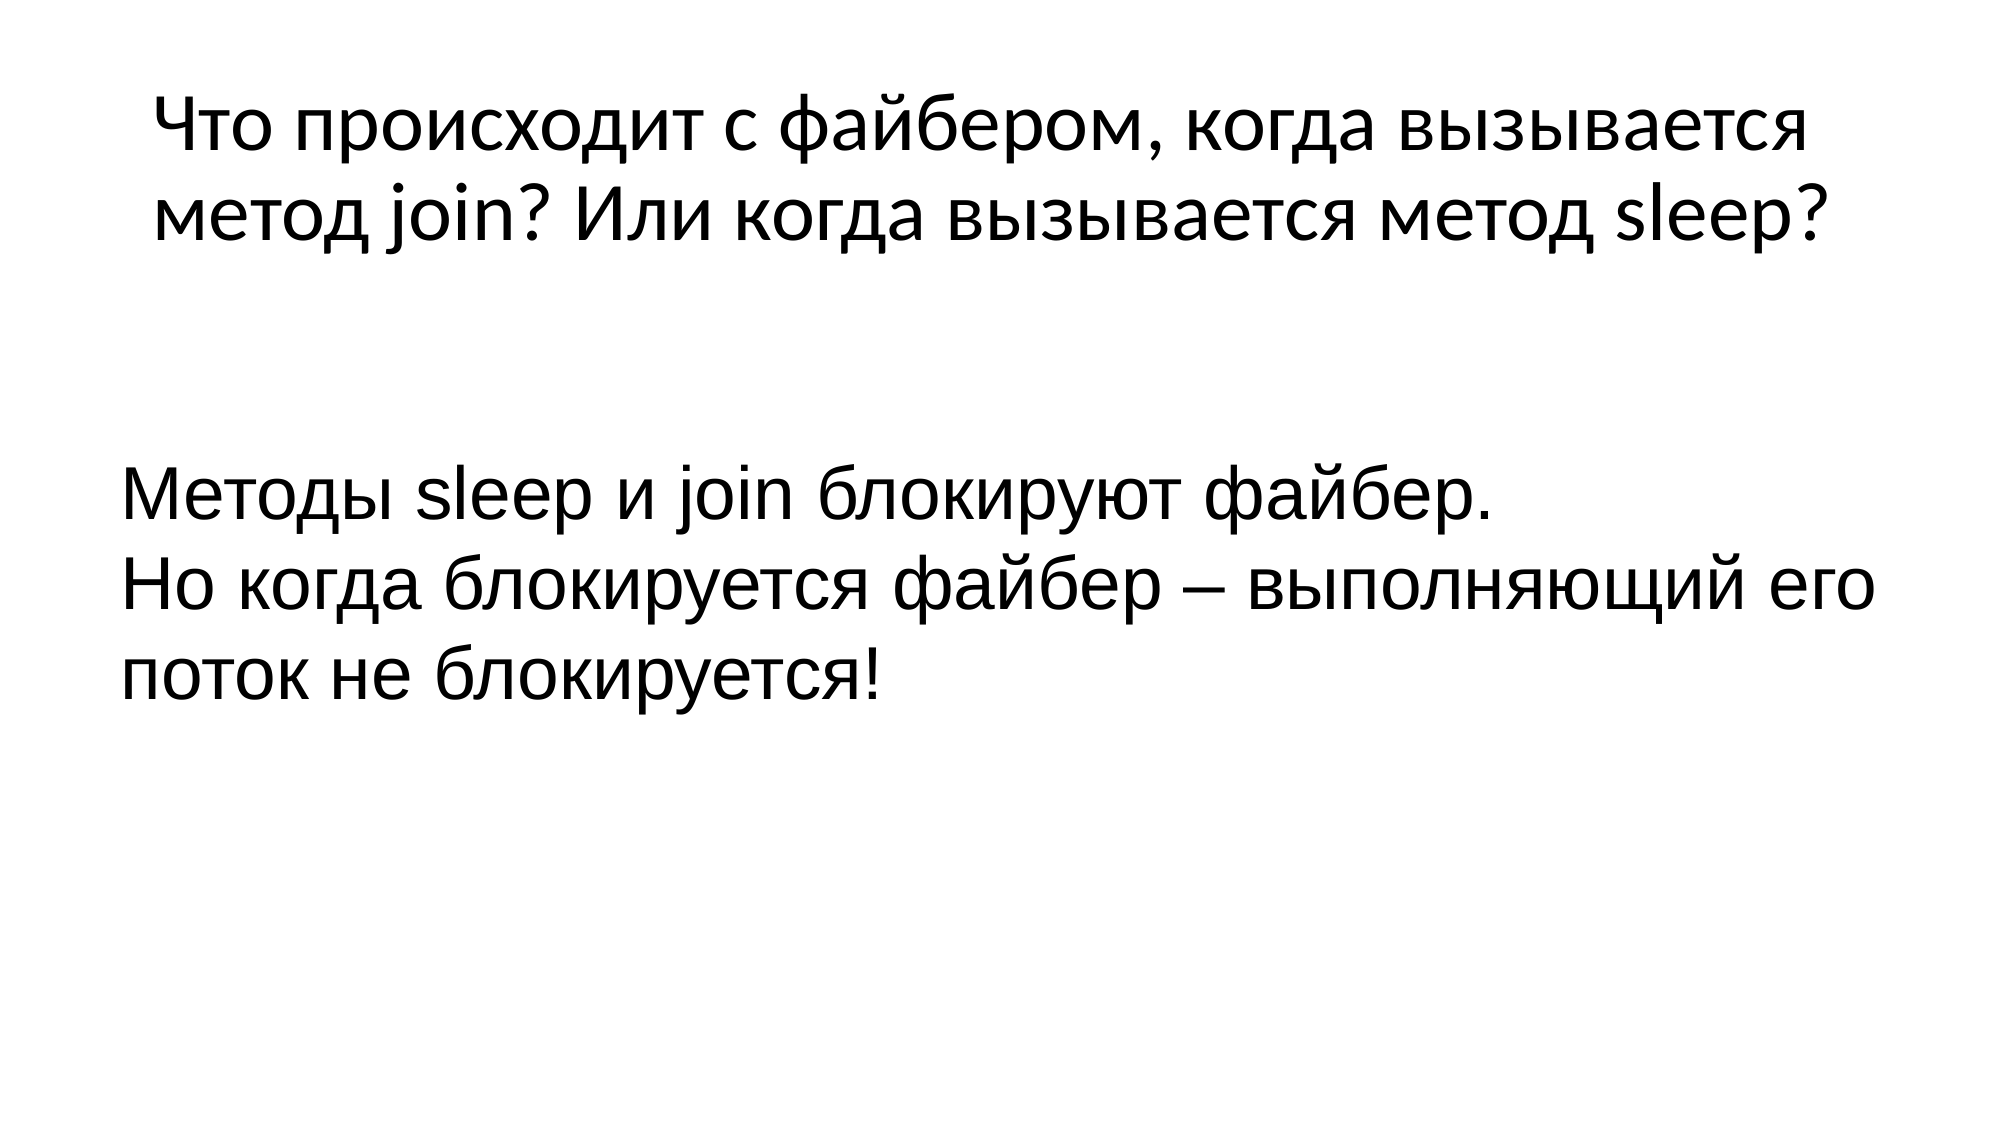

# Что происходит с файбером, когда вызывается метод join? Или когда вызывается метод sleep?
Методы sleep и join блокируют файбер.
Но когда блокируется файбер – выполняющий его
поток не блокируется!